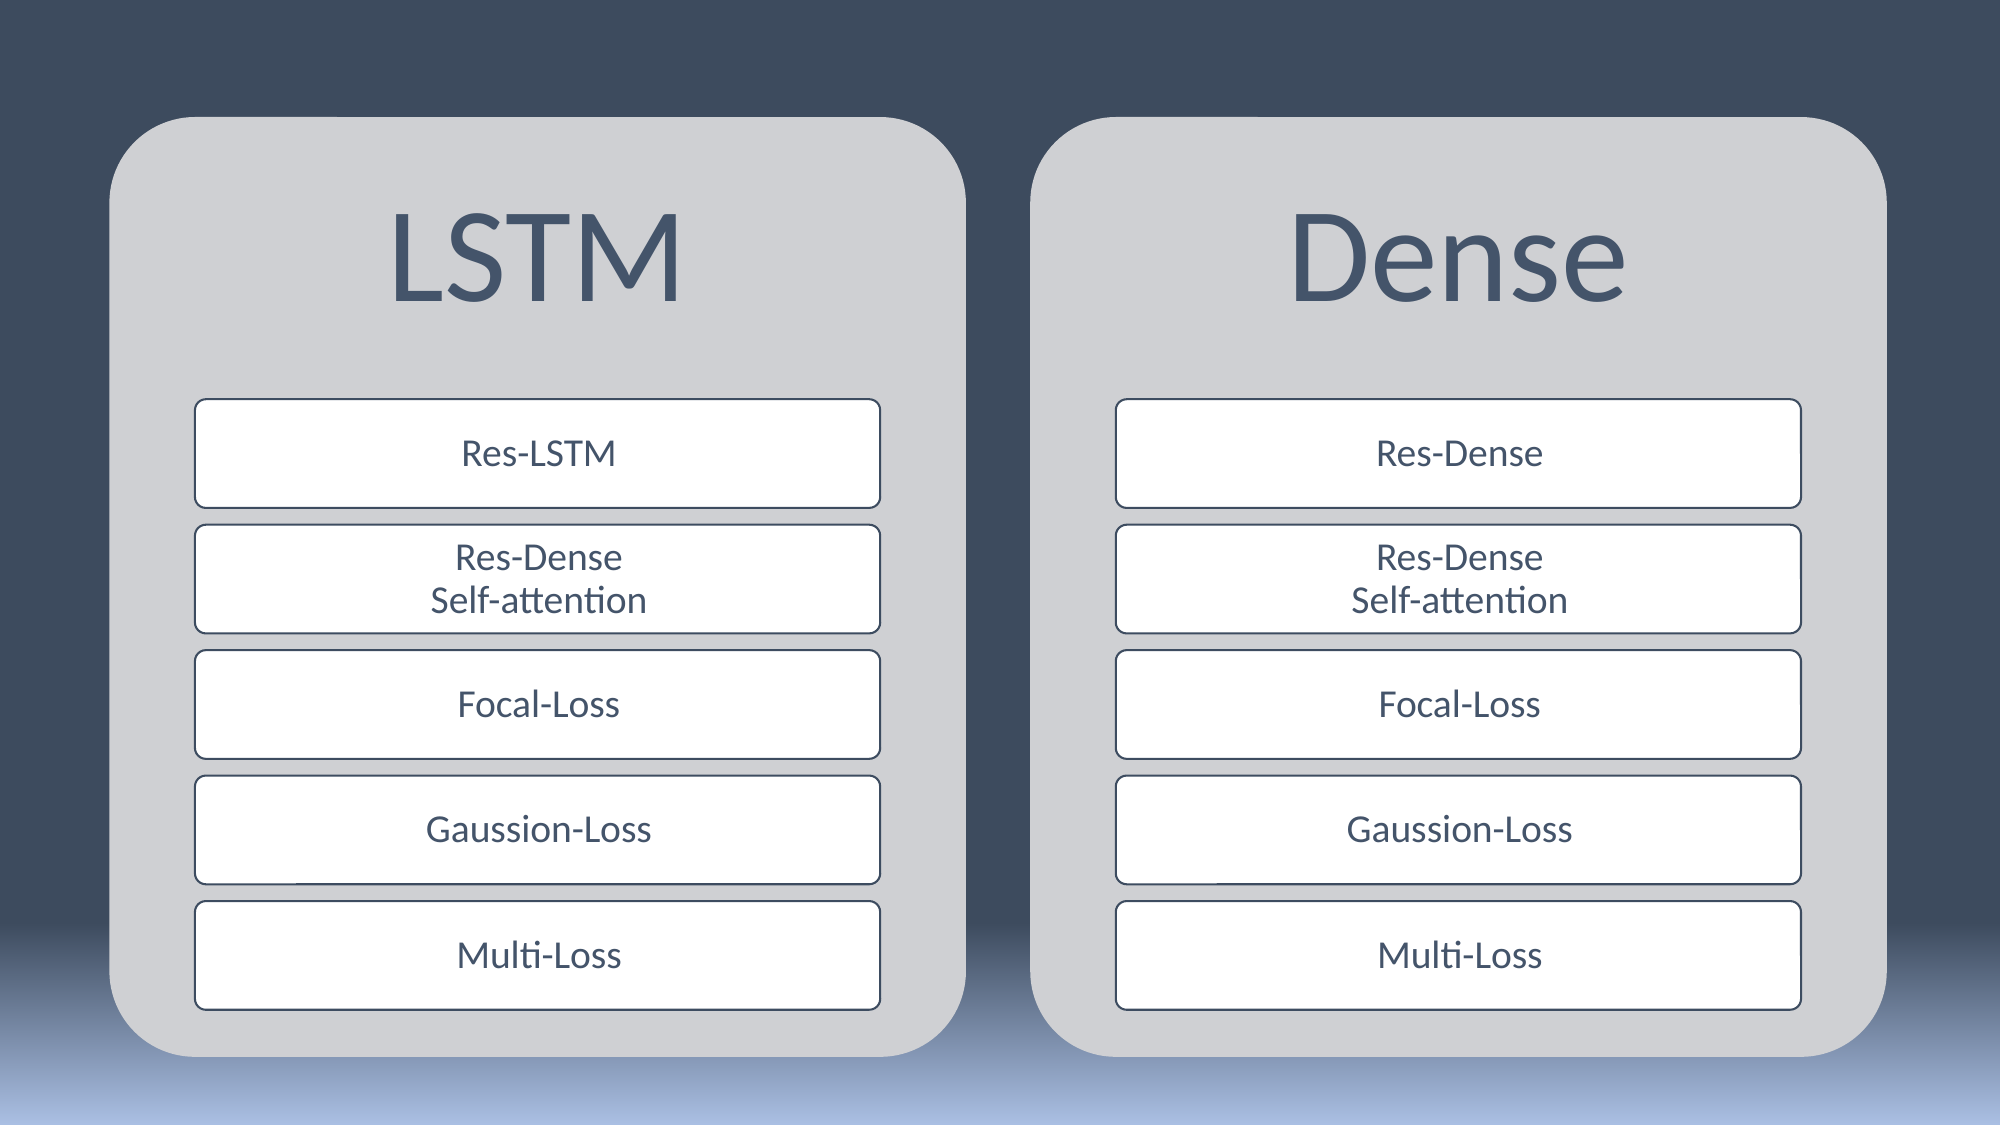

LSTM
Res-LSTM
Res-Dense
Self-attention
Focal-Loss
Gaussion-Loss
Multi-Loss
Dense
Res-Dense
Res-Dense
Self-attention
Focal-Loss
Gaussion-Loss
Multi-Loss